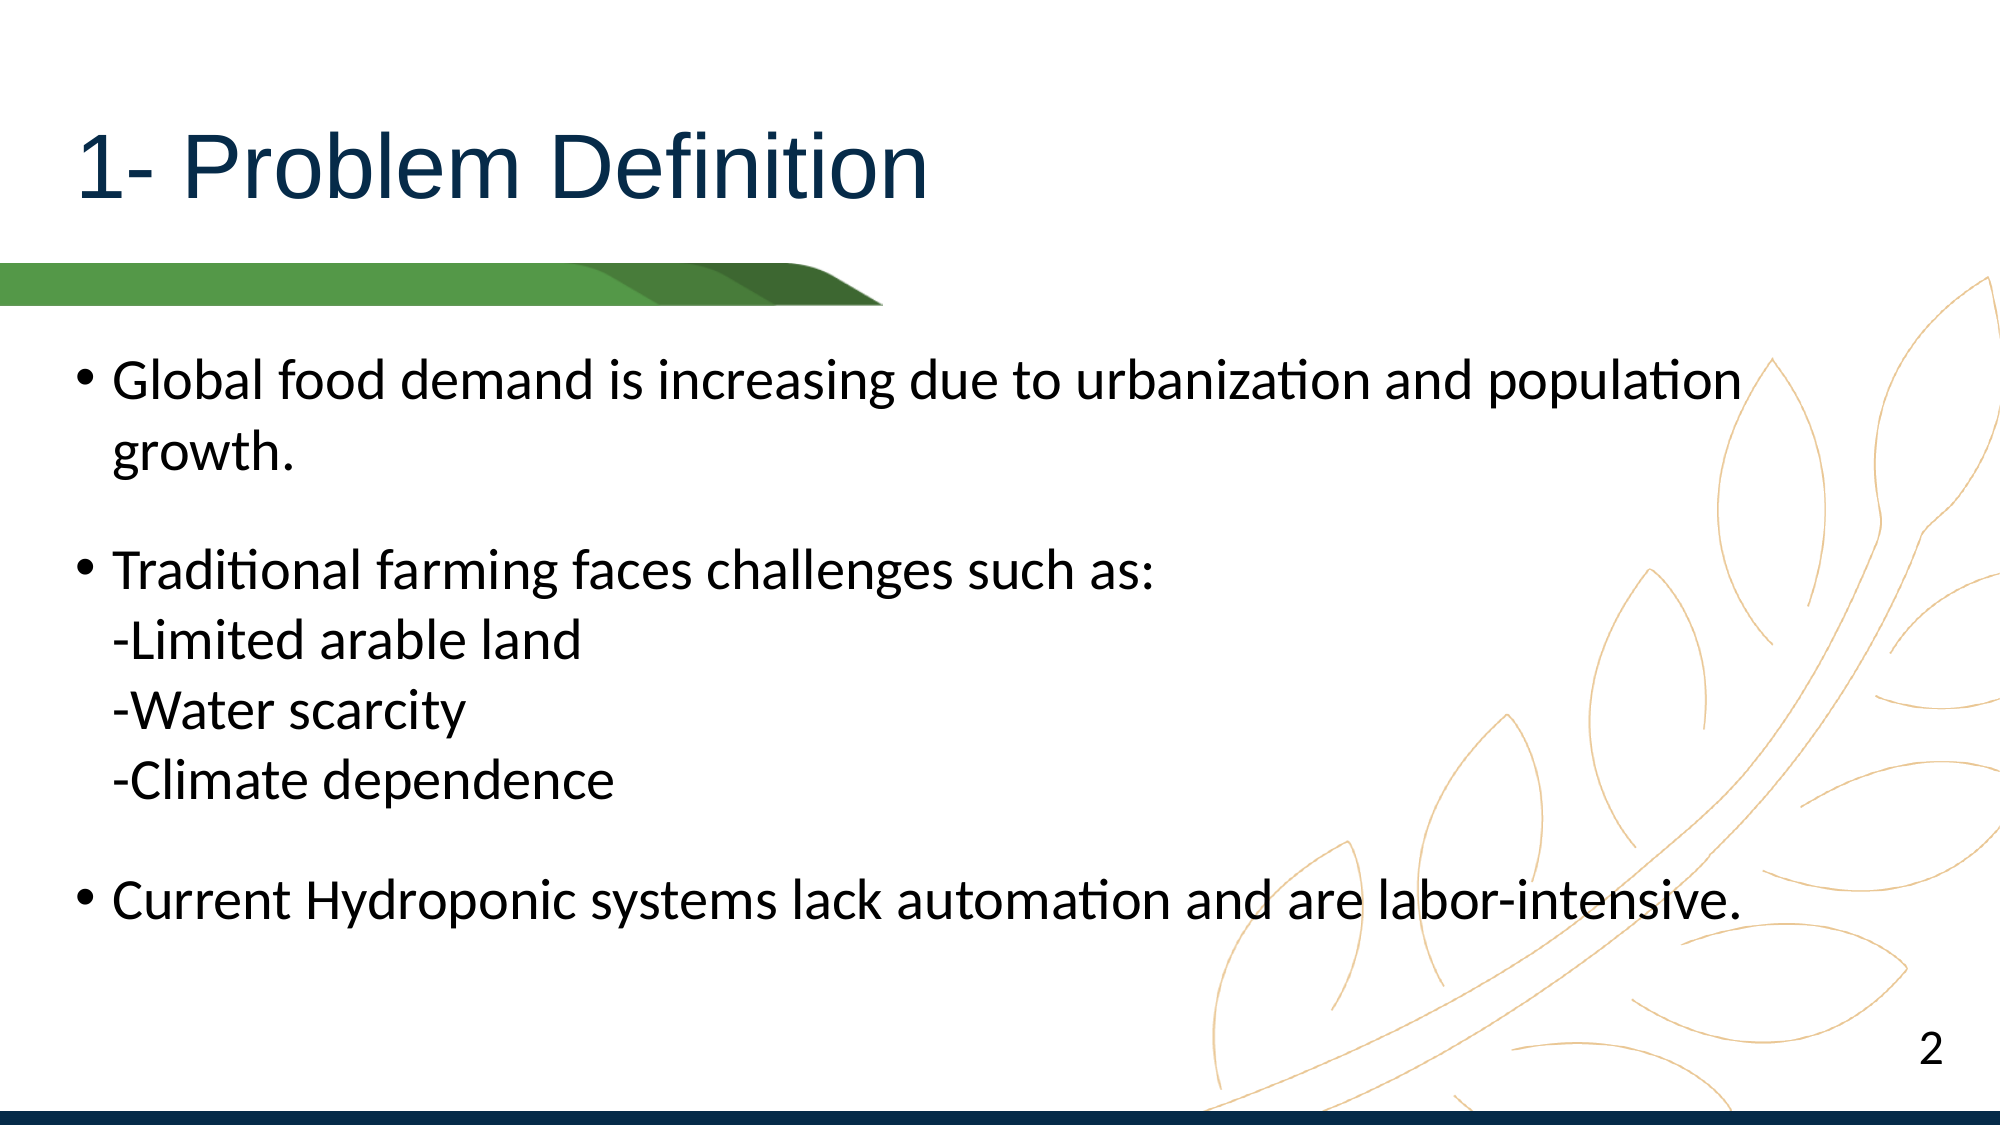

# 1- Problem Definition
Global food demand is increasing due to urbanization and population growth.
Traditional farming faces challenges such as:
-Limited arable land
-Water scarcity
-Climate dependence
Current Hydroponic systems lack automation and are labor-intensive.
2